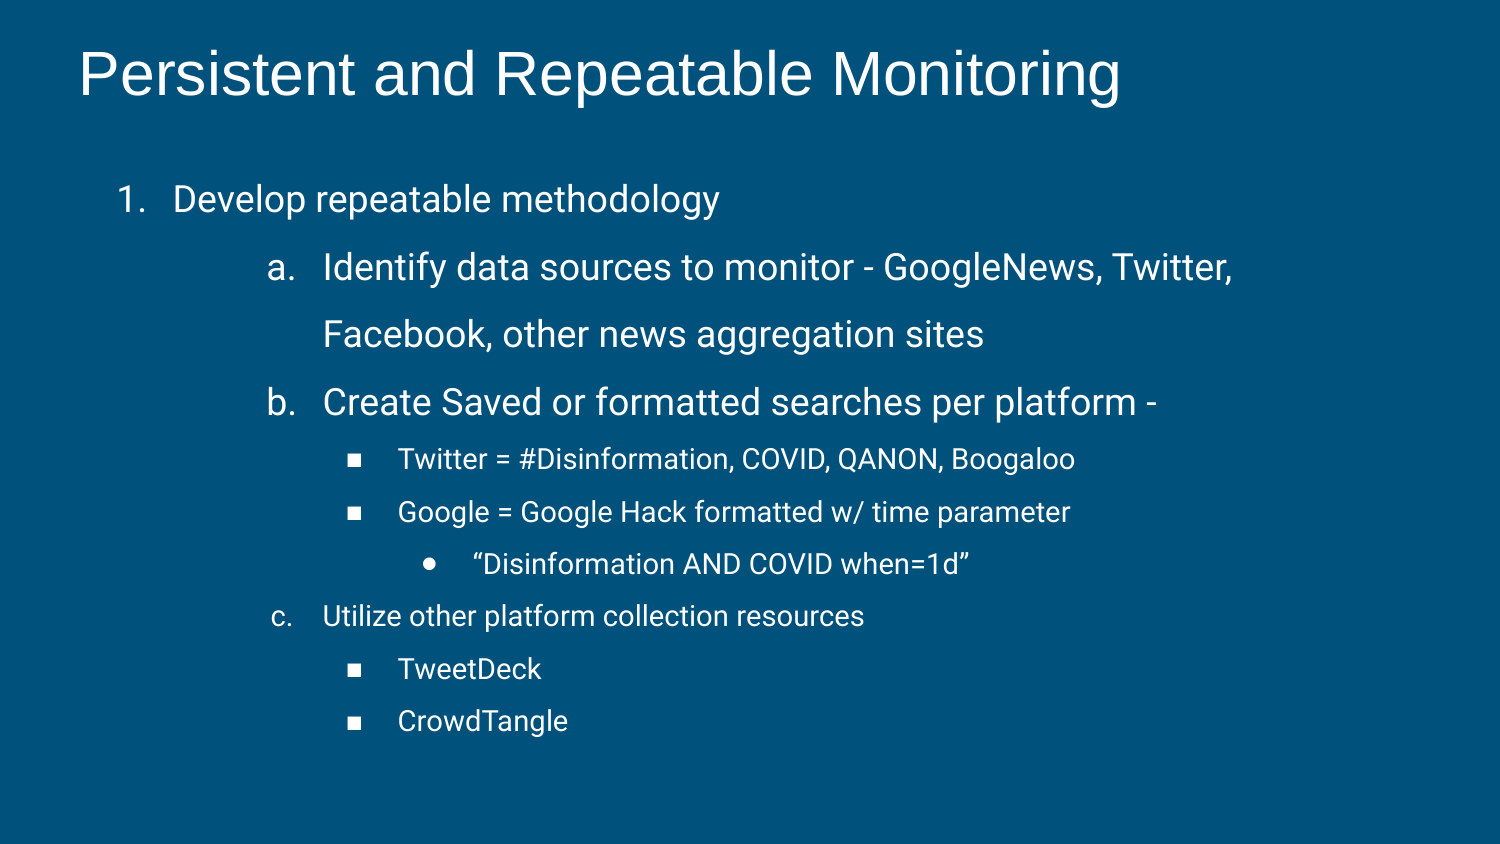

# Persistent and Repeatable Monitoring
Develop repeatable methodology
Identify data sources to monitor - GoogleNews, Twitter, Facebook, other news aggregation sites
Create Saved or formatted searches per platform -
Twitter = #Disinformation, COVID, QANON, Boogaloo
Google = Google Hack formatted w/ time parameter
“Disinformation AND COVID when=1d”
Utilize other platform collection resources
TweetDeck
CrowdTangle